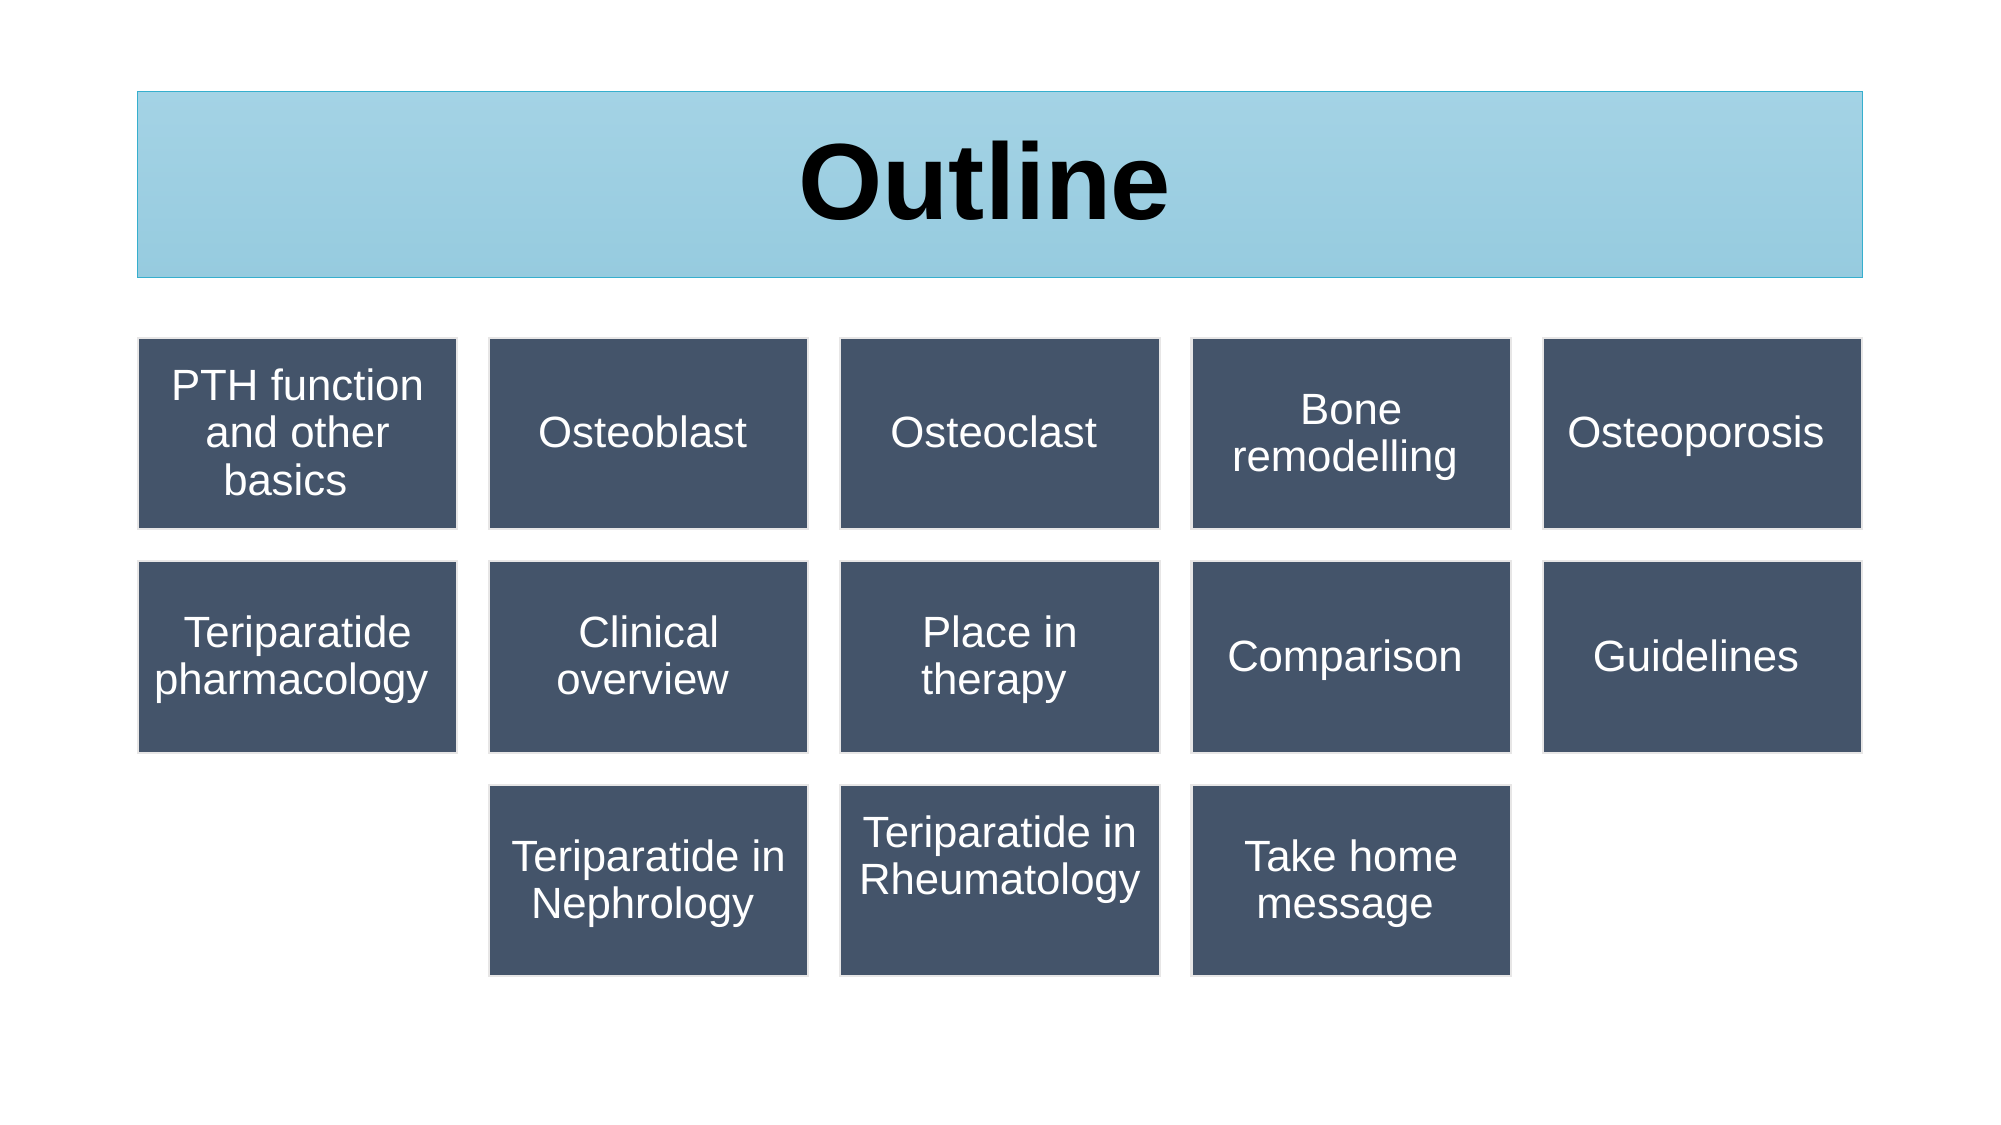

# Outline
PTH function and other basics
Osteoblast
Osteoclast
Bone remodelling
Osteoporosis
Teriparatide pharmacology
Clinical overview
Place in therapy
Comparison
Guidelines
Teriparatide in Nephrology
Teriparatide in Rheumatology
Take home message